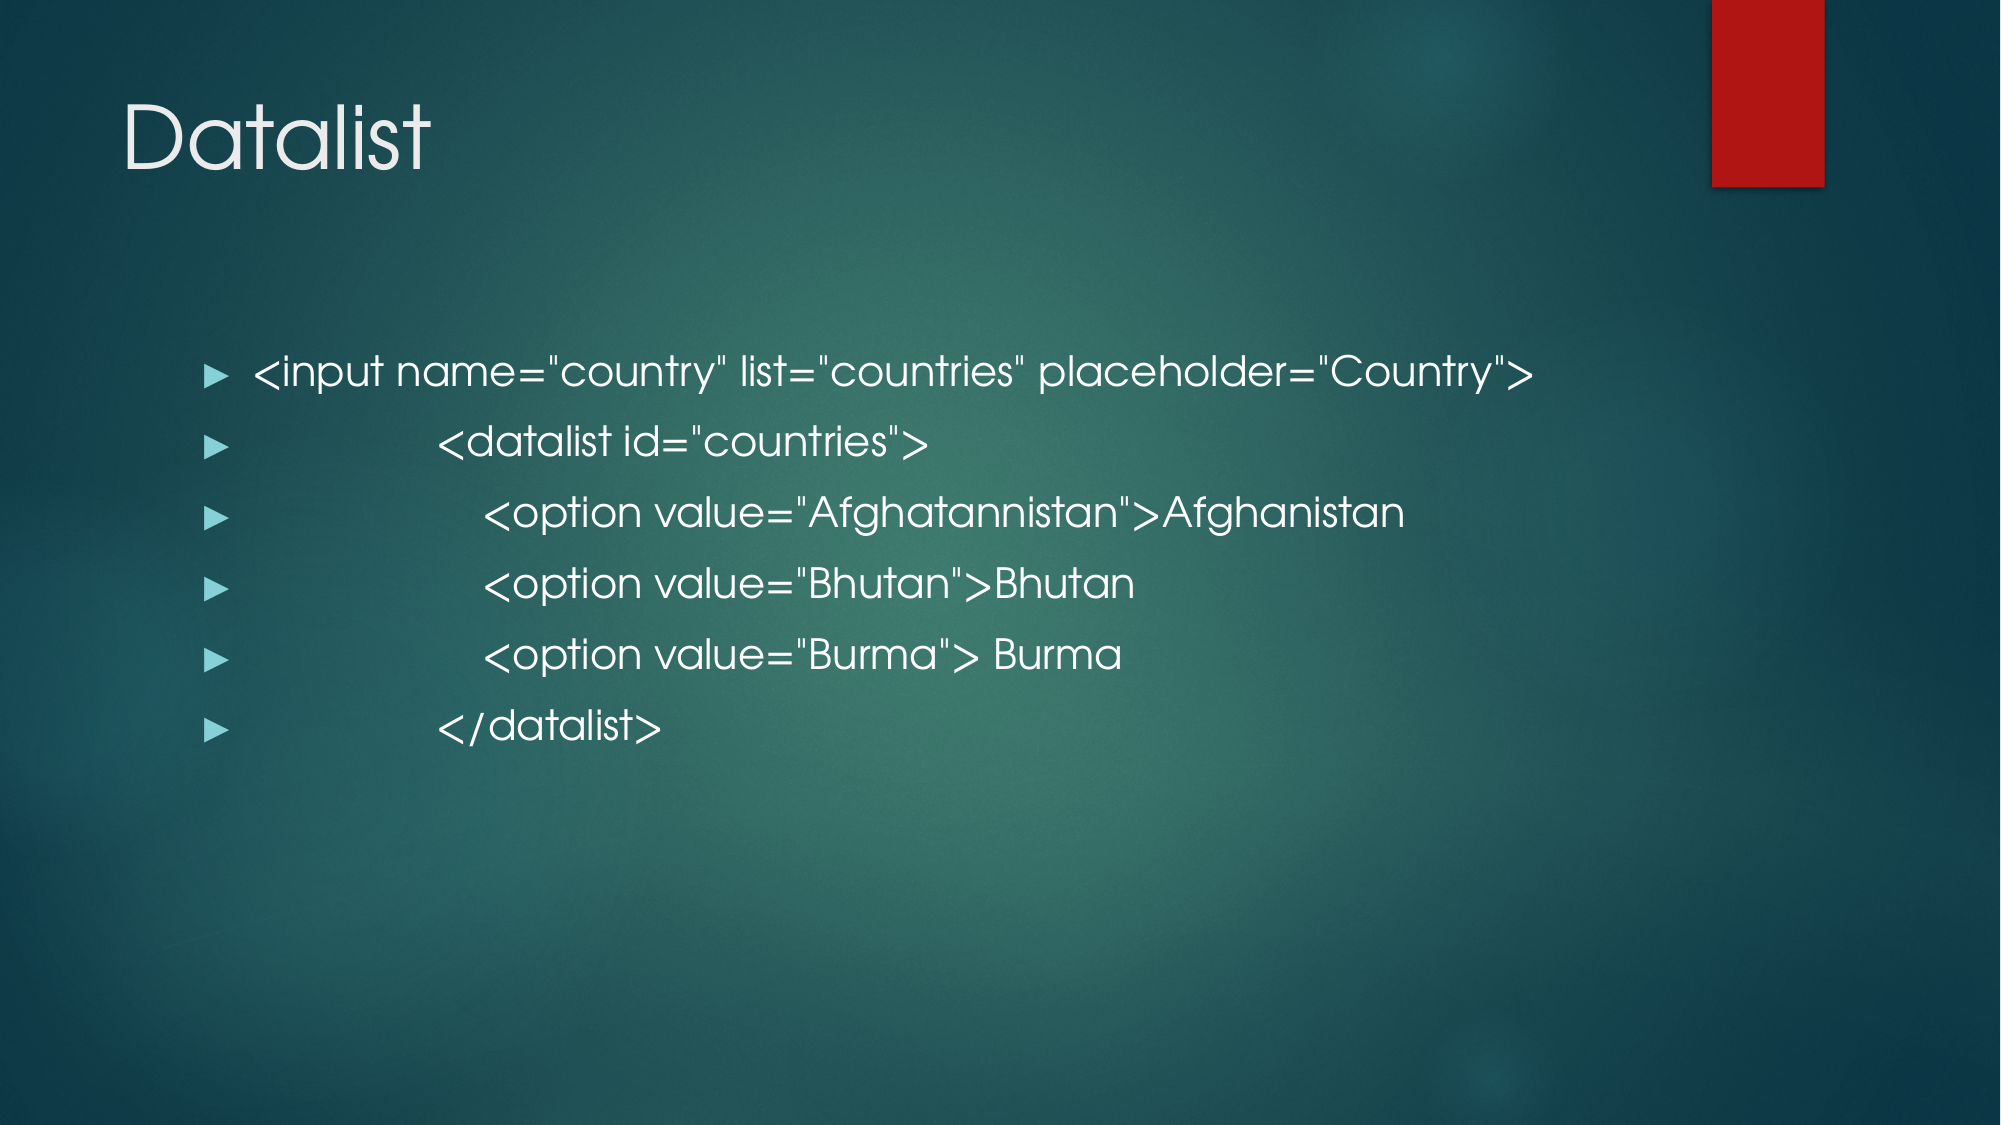

# Datalist
<input name="country" list="countries" placeholder="Country">
                <datalist id="countries">
                    <option value="Afghatannistan">Afghanistan
                    <option value="Bhutan">Bhutan
                    <option value="Burma"> Burma
                </datalist>